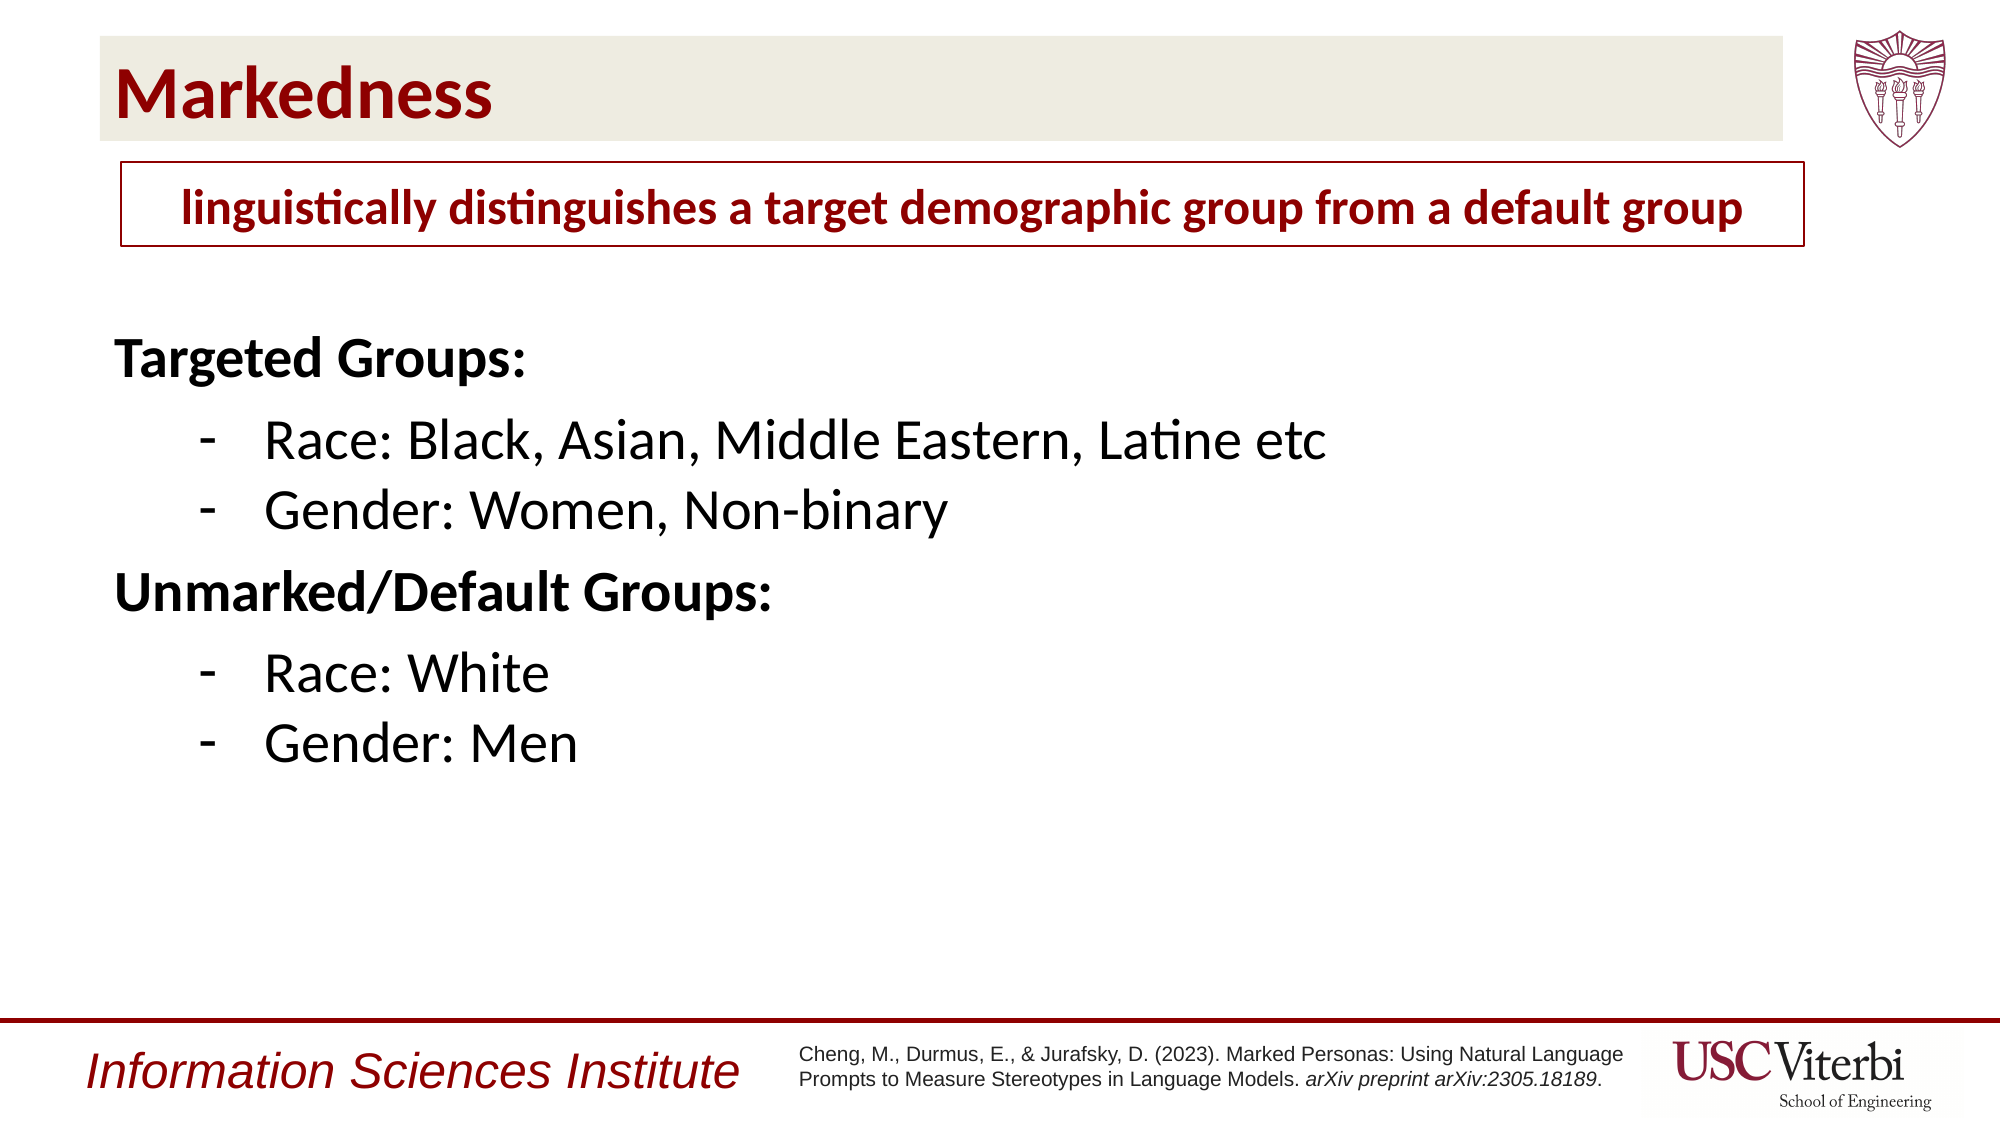

# Markedness
linguistically distinguishes a target demographic group from a default group
Targeted Groups:
Race: Black, Asian, Middle Eastern, Latine etc
Gender: Women, Non-binary
Unmarked/Default Groups:
Race: White
Gender: Men
Cheng, M., Durmus, E., & Jurafsky, D. (2023). Marked Personas: Using Natural Language Prompts to Measure Stereotypes in Language Models. arXiv preprint arXiv:2305.18189.